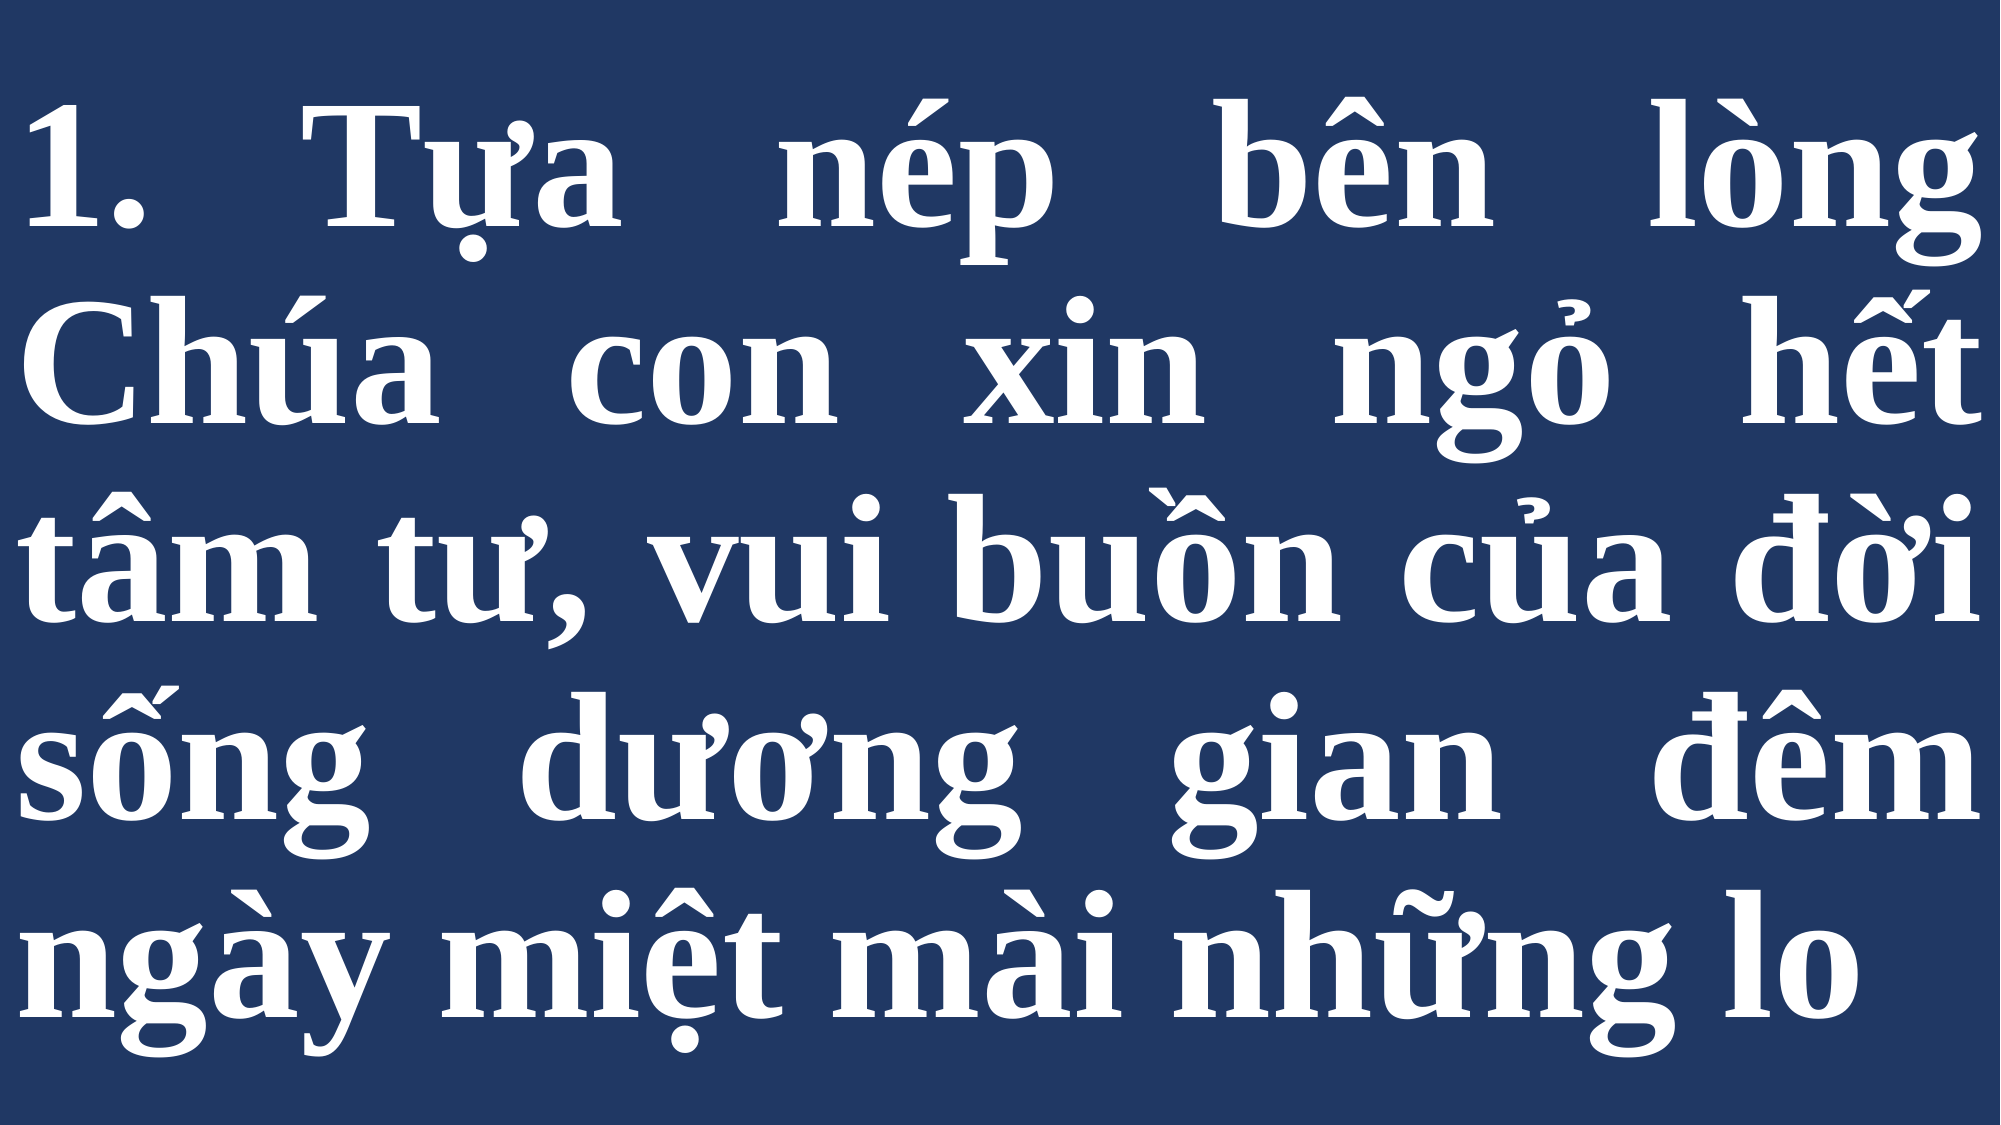

# 1. Tựa nép bên lòng Chúa con xin ngỏ hết tâm tư, vui buồn của đời sống dương gian đêm ngày miệt mài những lo